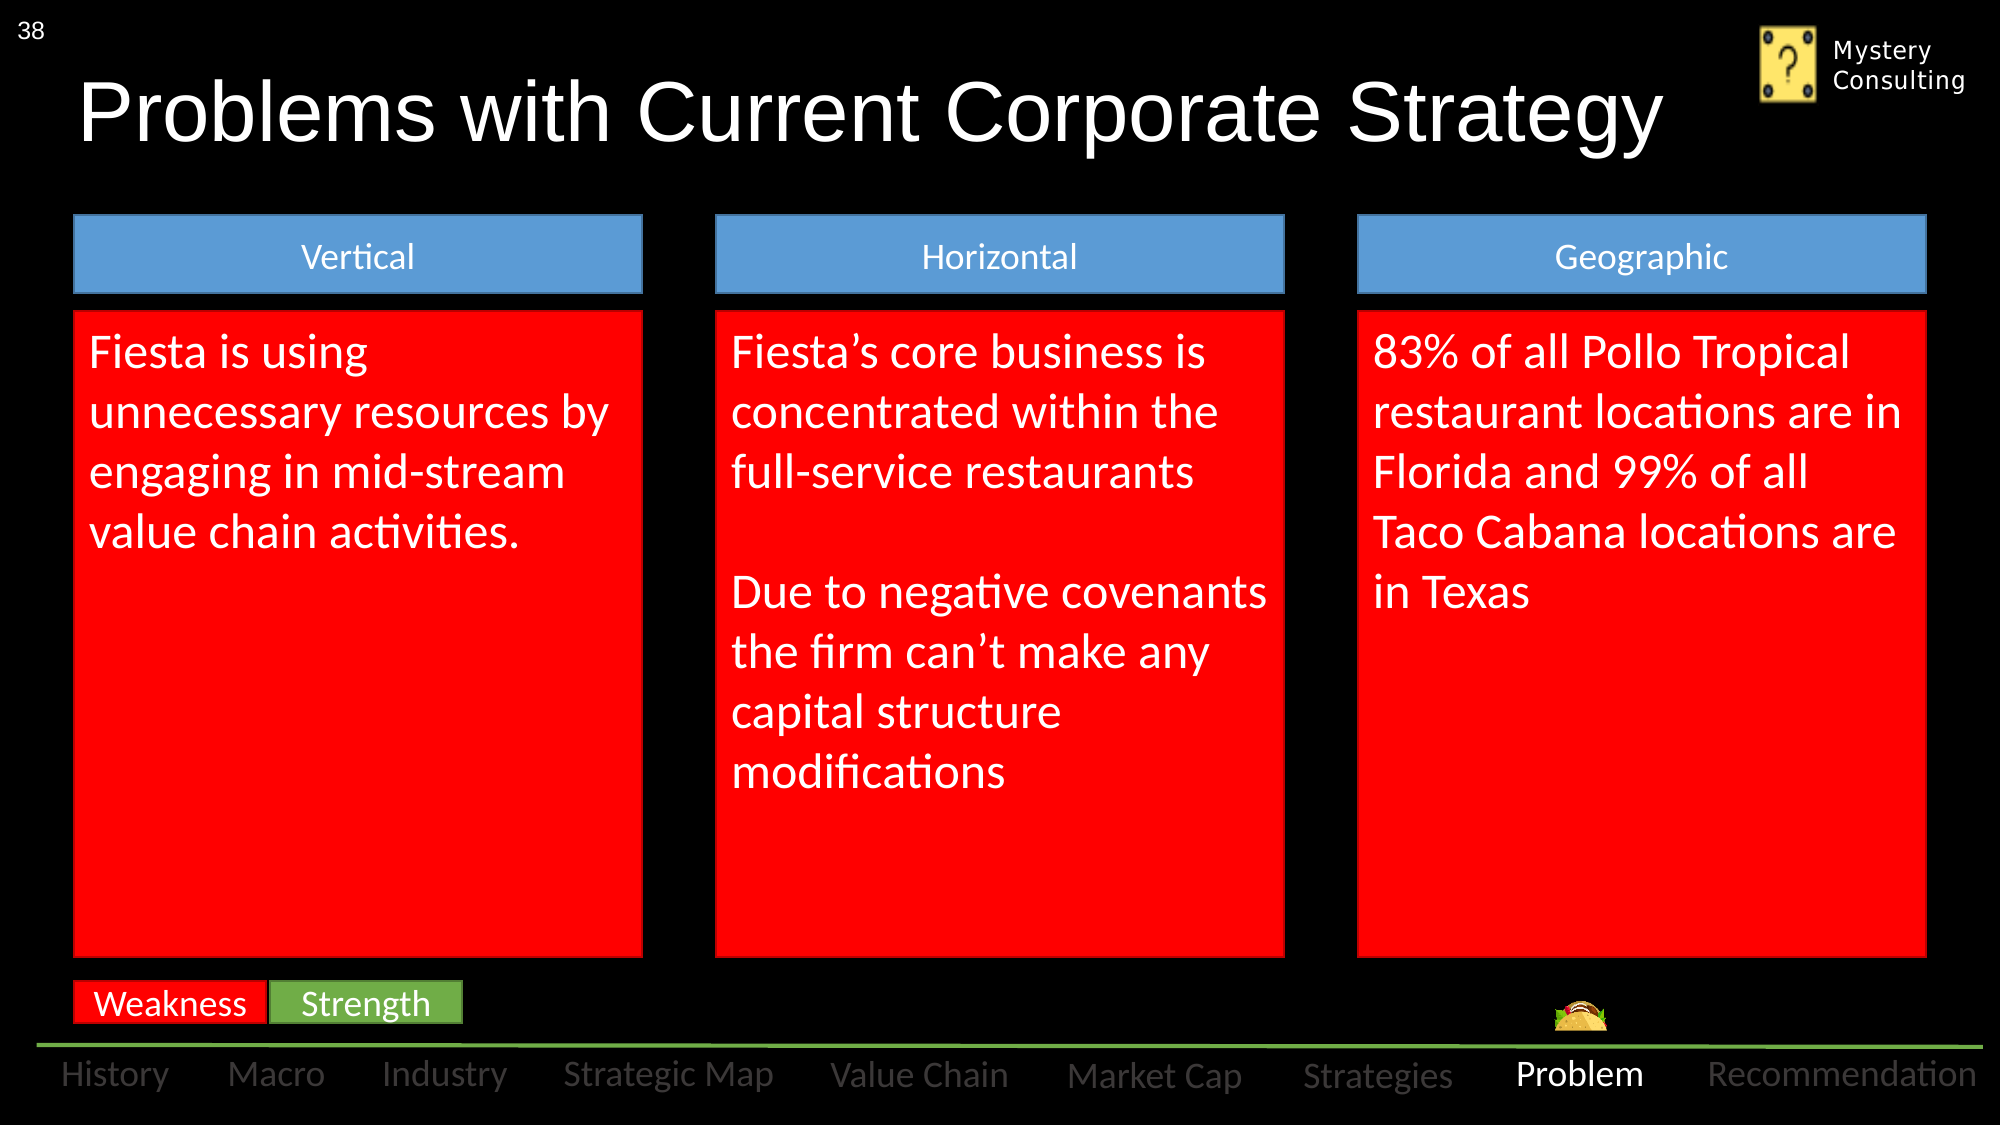

38
# Problems with Current Corporate Strategy
Vertical
Horizontal
Geographic
Fiesta is using unnecessary resources by engaging in mid-stream value chain activities.
Fiesta’s core business is concentrated within the full-service restaurants

Due to negative covenants the firm can’t make any capital structure modifications

83% of all Pollo Tropical restaurant locations are in Florida and 99% of all Taco Cabana locations are in Texas

Strength
Weakness